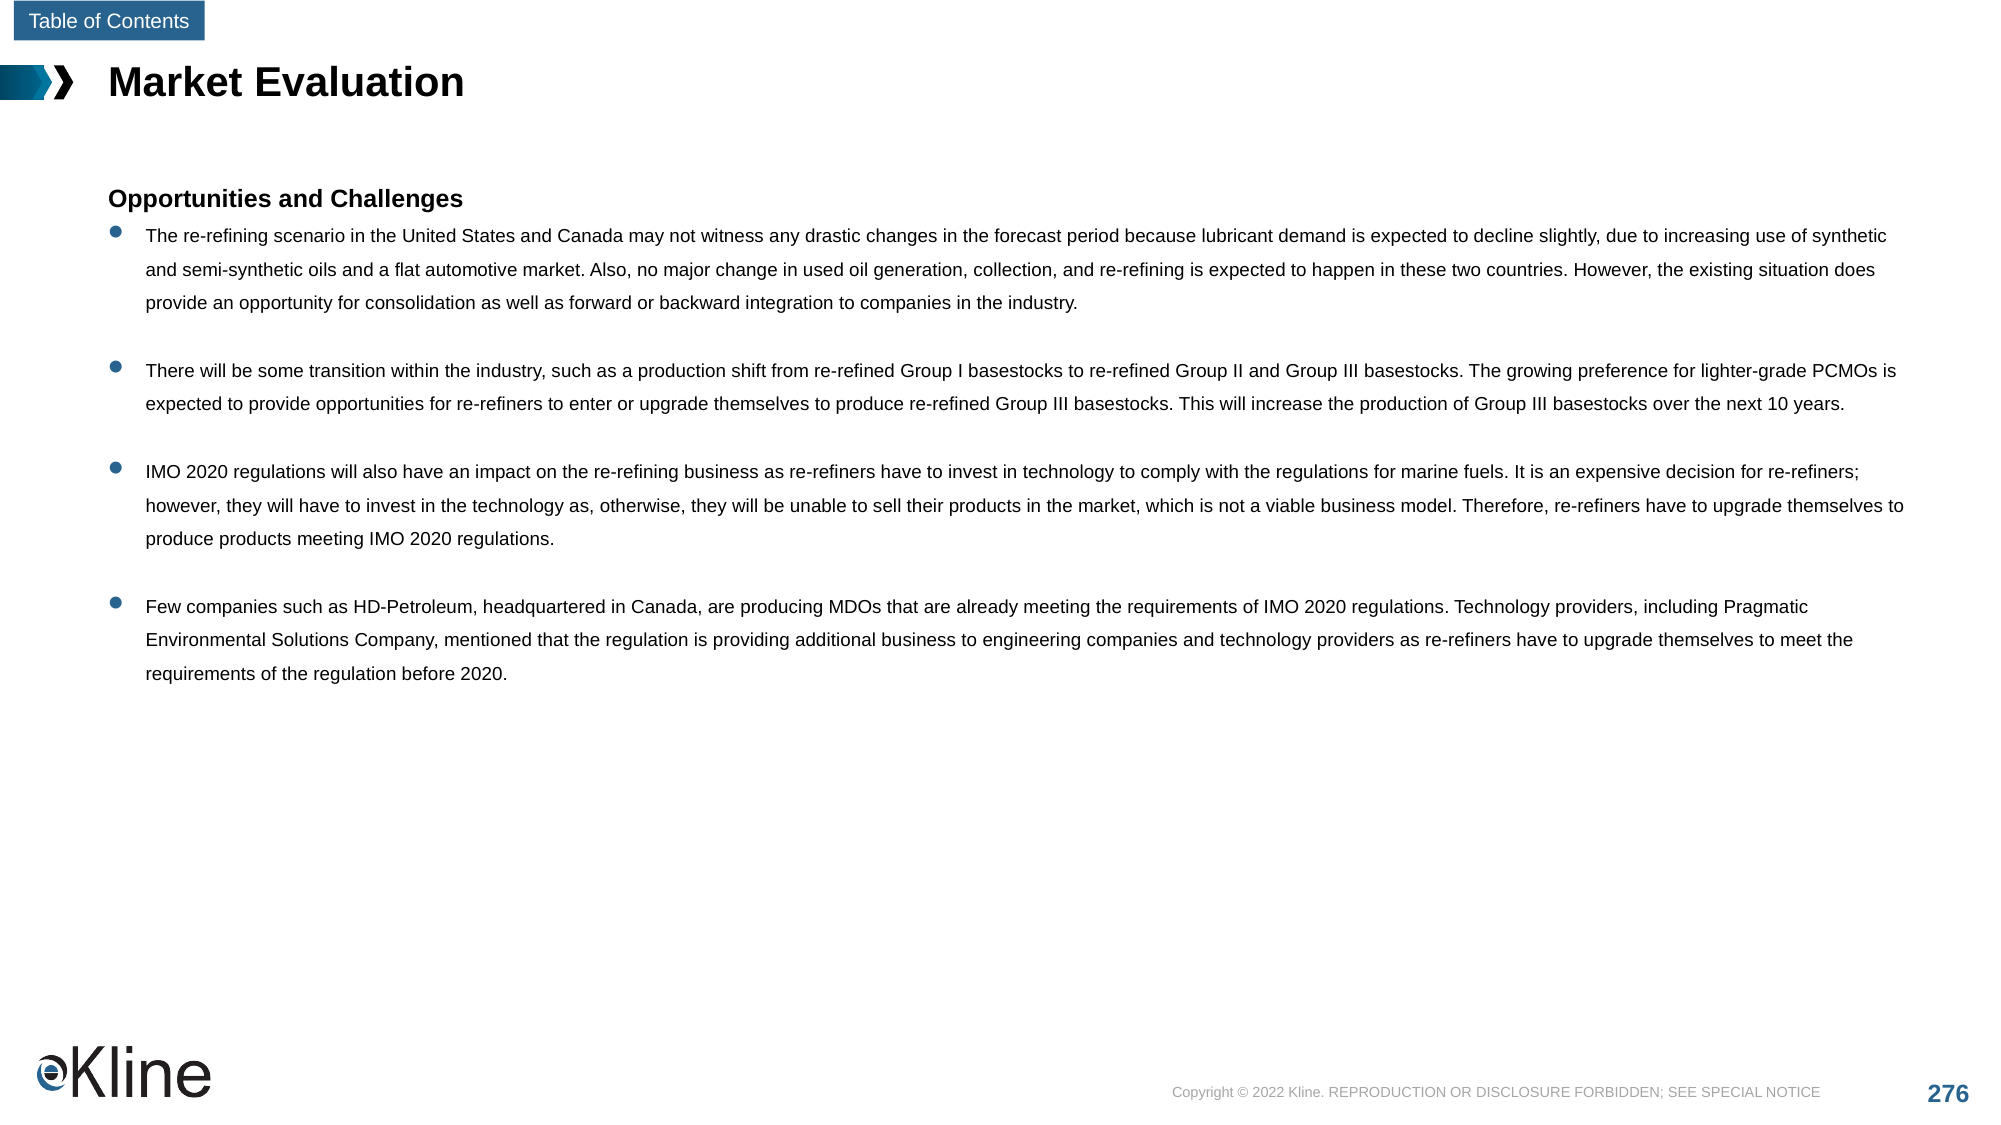

# Market Evaluation
Opportunities and Challenges
The re-refining scenario in the United States and Canada may not witness any drastic changes in the forecast period because lubricant demand is expected to decline slightly, due to increasing use of synthetic and semi-synthetic oils and a flat automotive market. Also, no major change in used oil generation, collection, and re-refining is expected to happen in these two countries. However, the existing situation does provide an opportunity for consolidation as well as forward or backward integration to companies in the industry.

There will be some transition within the industry, such as a production shift from re-refined Group I basestocks to re-refined Group II and Group III basestocks. The growing preference for lighter-grade PCMOs is expected to provide opportunities for re-refiners to enter or upgrade themselves to produce re-refined Group III basestocks. This will increase the production of Group III basestocks over the next 10 years.

IMO 2020 regulations will also have an impact on the re-refining business as re-refiners have to invest in technology to comply with the regulations for marine fuels. It is an expensive decision for re-refiners; however, they will have to invest in the technology as, otherwise, they will be unable to sell their products in the market, which is not a viable business model. Therefore, re-refiners have to upgrade themselves to produce products meeting IMO 2020 regulations.

Few companies such as HD-Petroleum, headquartered in Canada, are producing MDOs that are already meeting the requirements of IMO 2020 regulations. Technology providers, including Pragmatic Environmental Solutions Company, mentioned that the regulation is providing additional business to engineering companies and technology providers as re-refiners have to upgrade themselves to meet the requirements of the regulation before 2020.